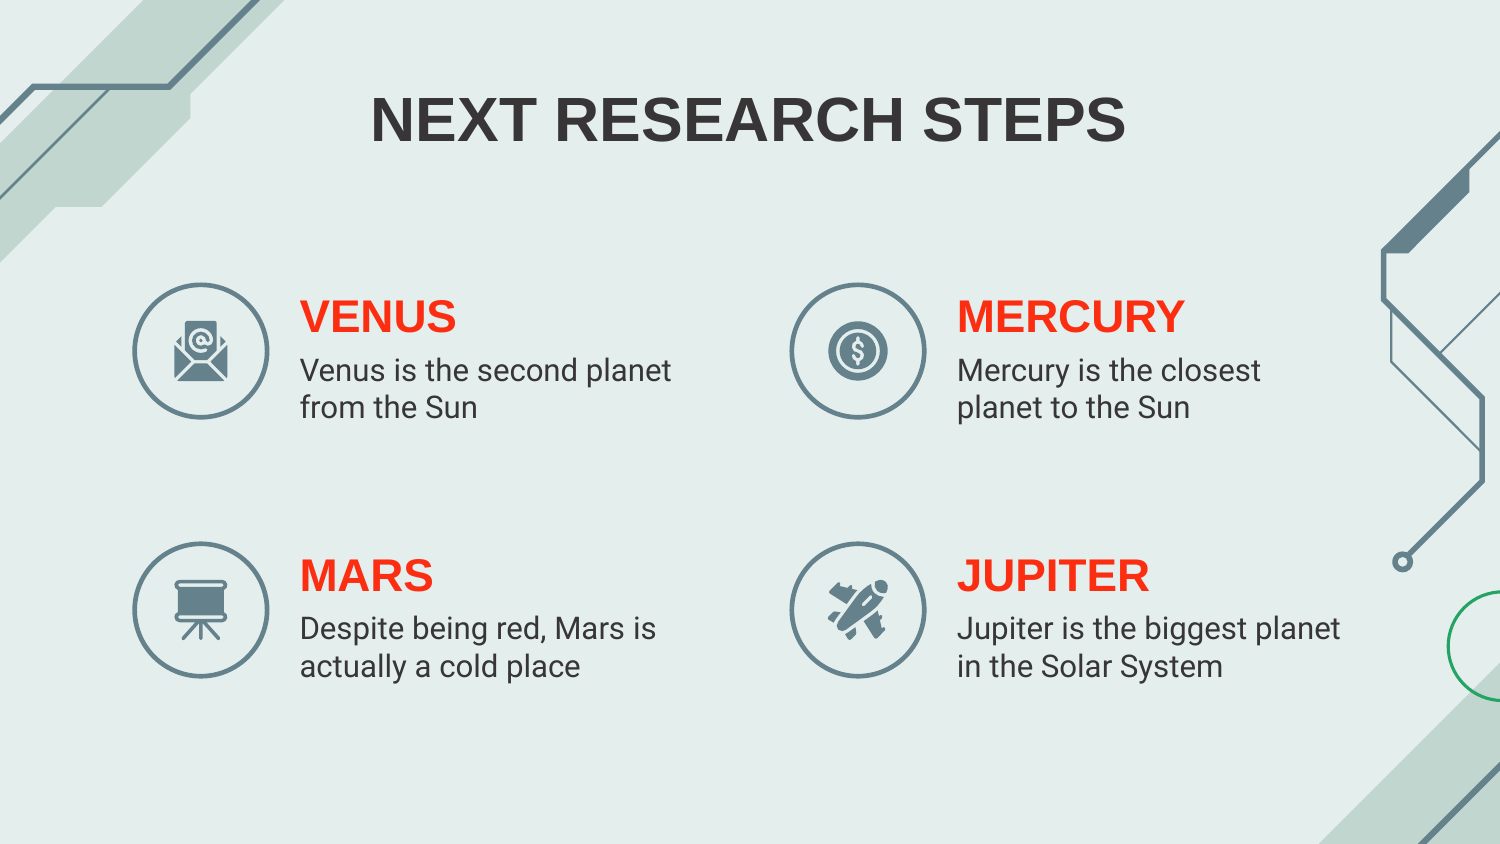

# NEXT RESEARCH STEPS
VENUS
MERCURY

Venus is the second planet from the Sun
Mercury is the closest planet to the Sun
MARS
JUPITER

Despite being red, Mars is actually a cold place
Jupiter is the biggest planet in the Solar System